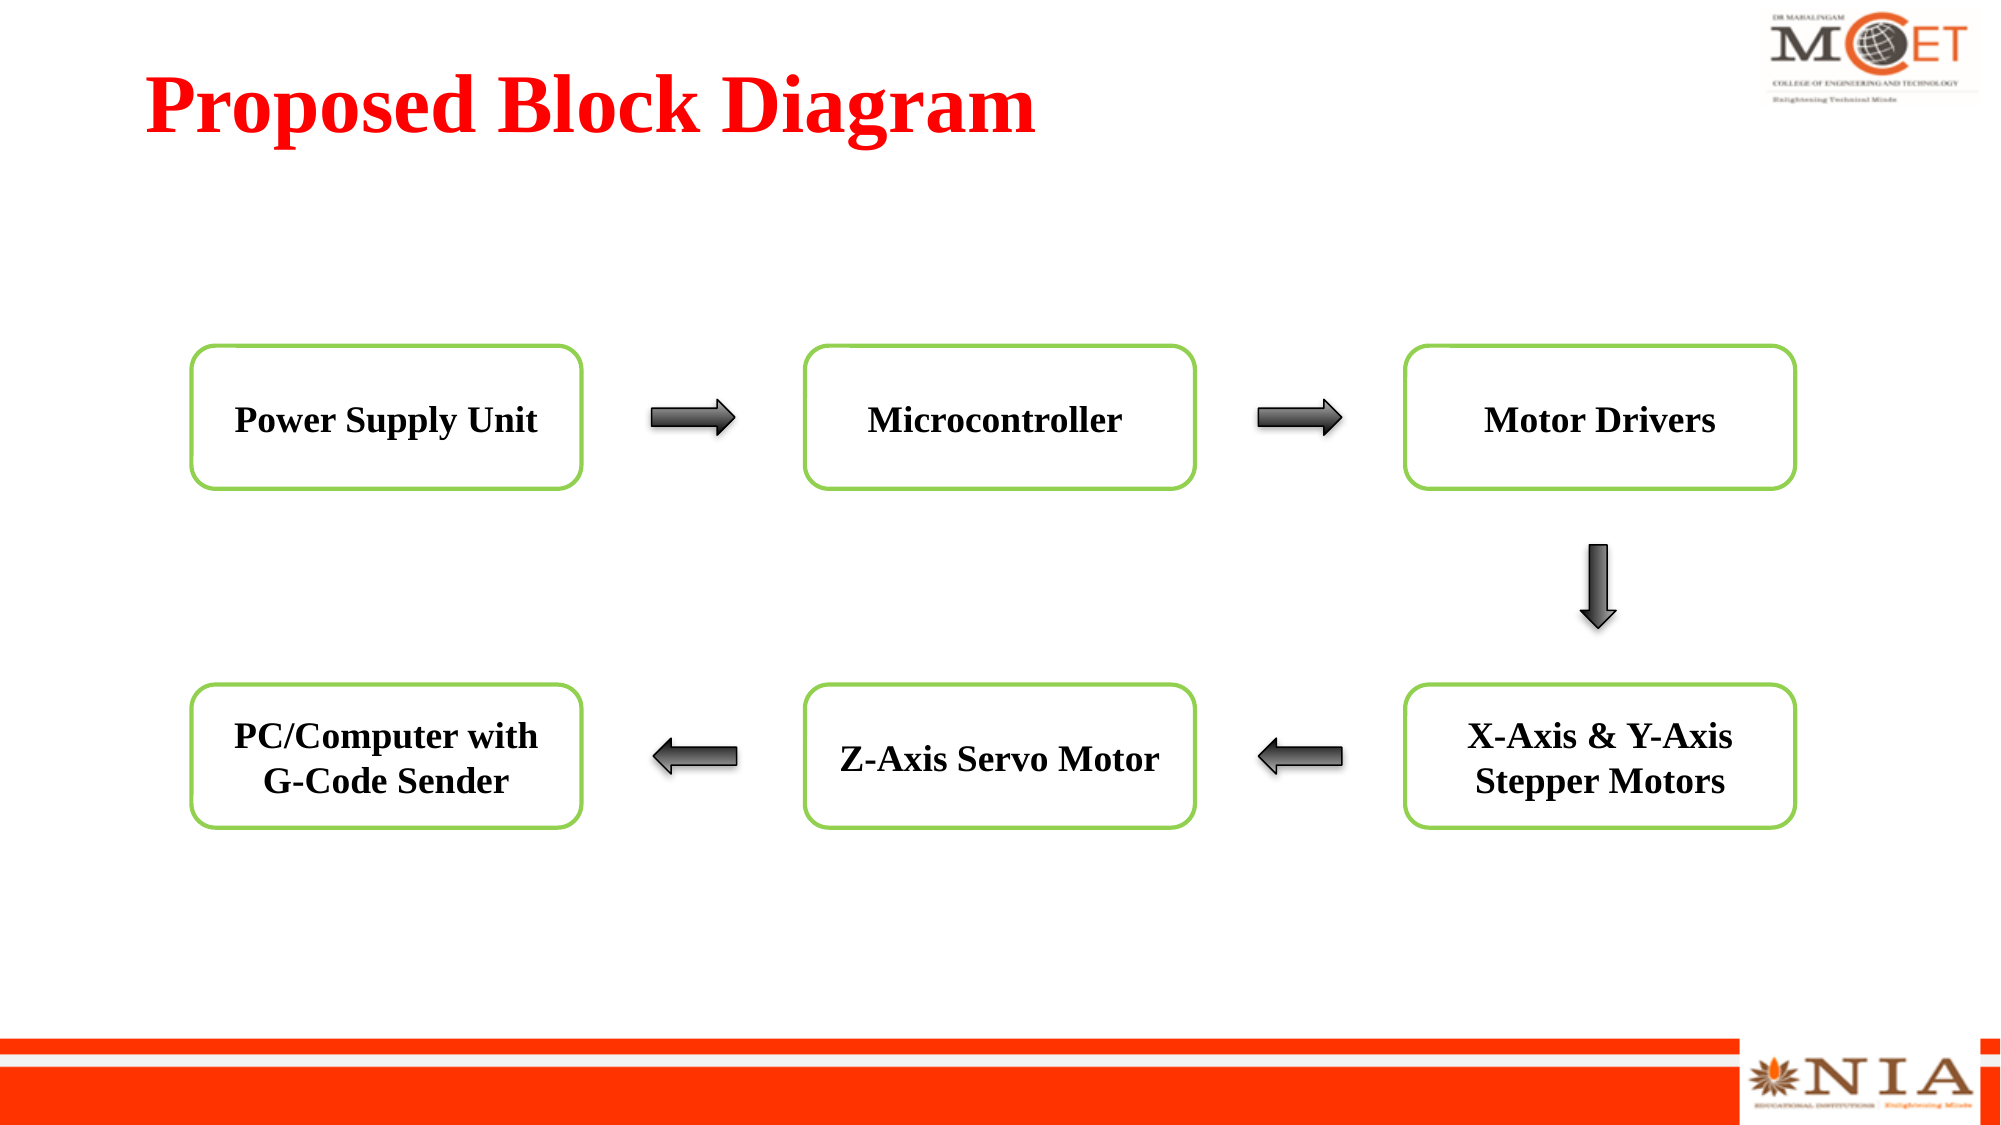

# Proposed Block Diagram
Motor Drivers
Microcontroller
Power Supply Unit

X-Axis & Y-Axis Stepper Motors
PC/Computer with G-Code Sender
Z-Axis Servo Motor